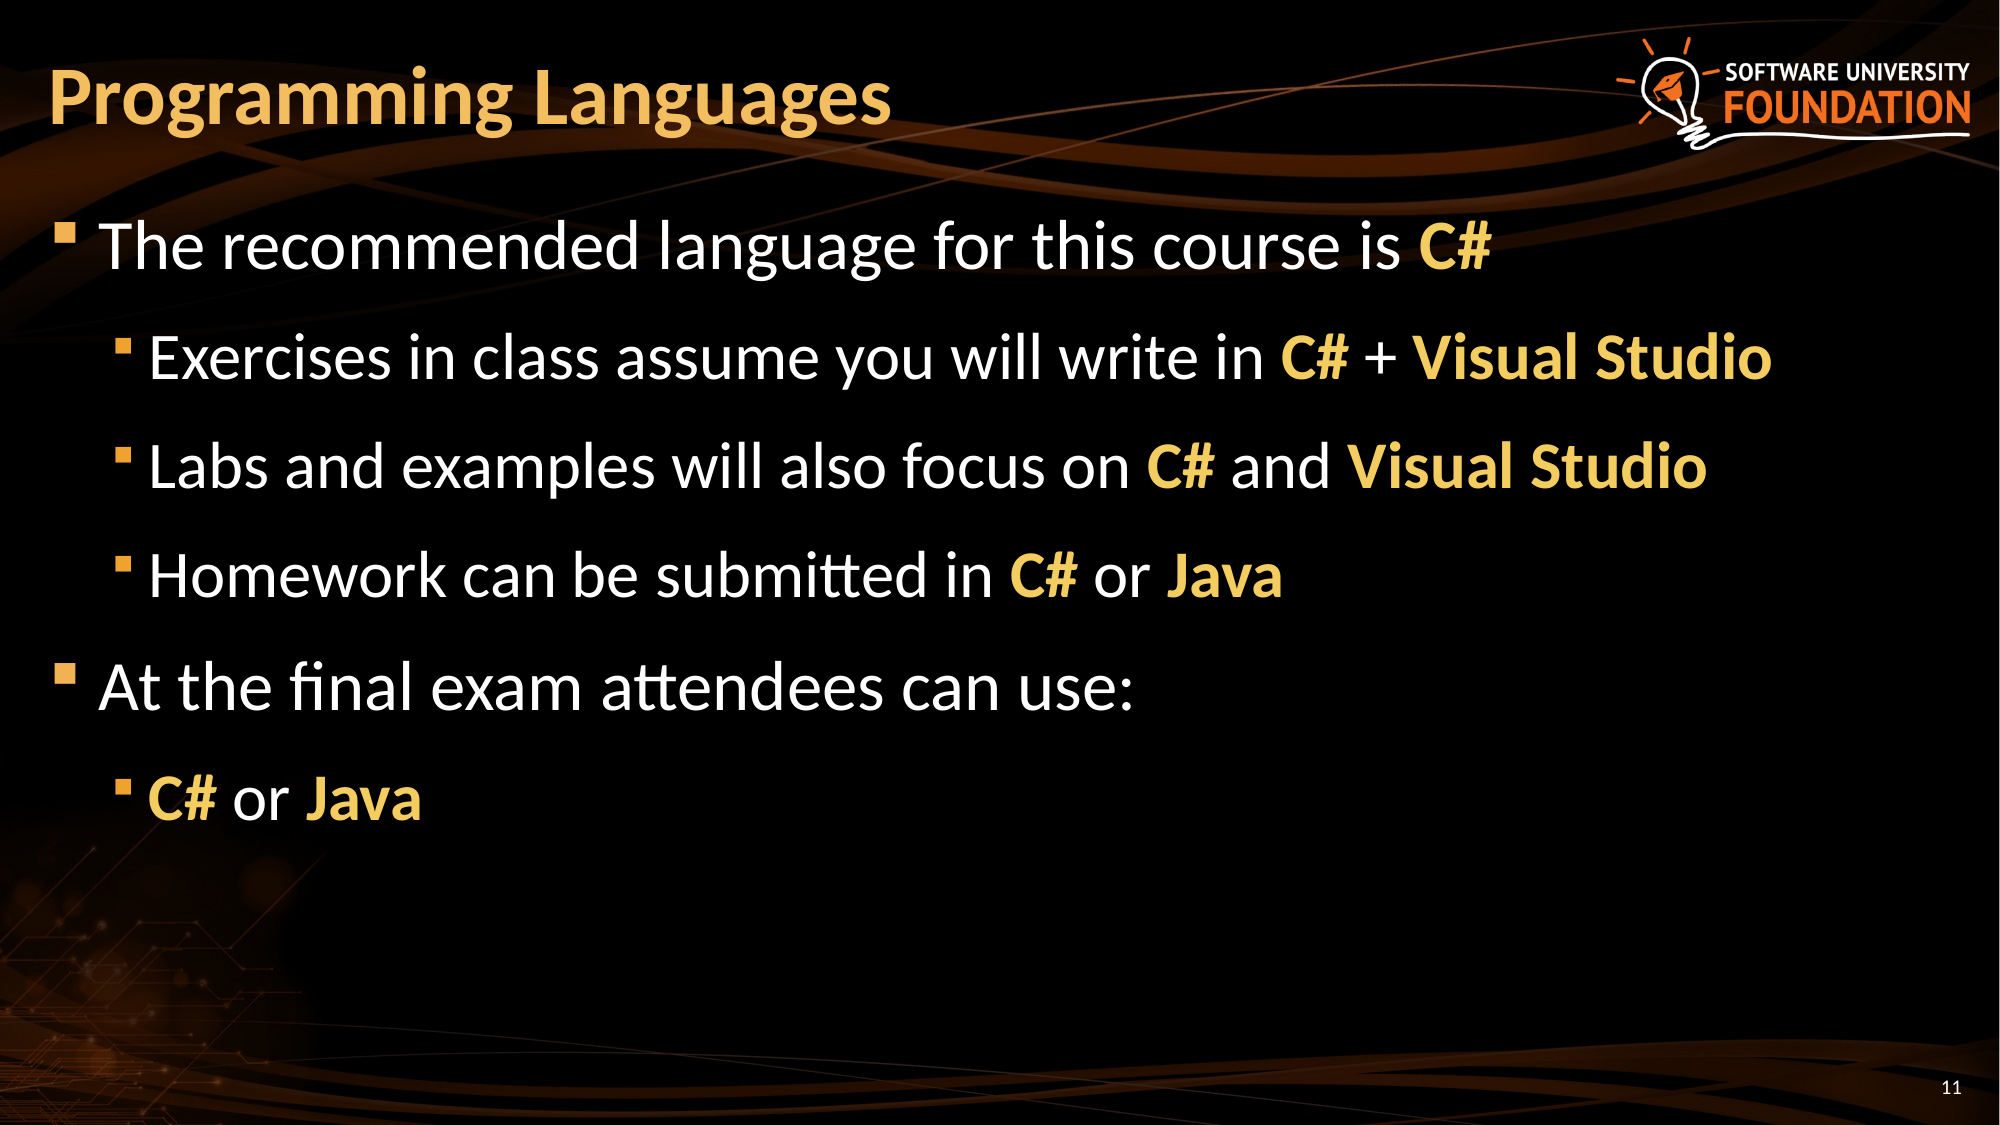

# Programming Languages
The recommended language for this course is C#
Exercises in class assume you will write in C# + Visual Studio
Labs and examples will also focus on C# and Visual Studio
Homework can be submitted in C# or Java
At the final exam attendees can use:
C# or Java
11